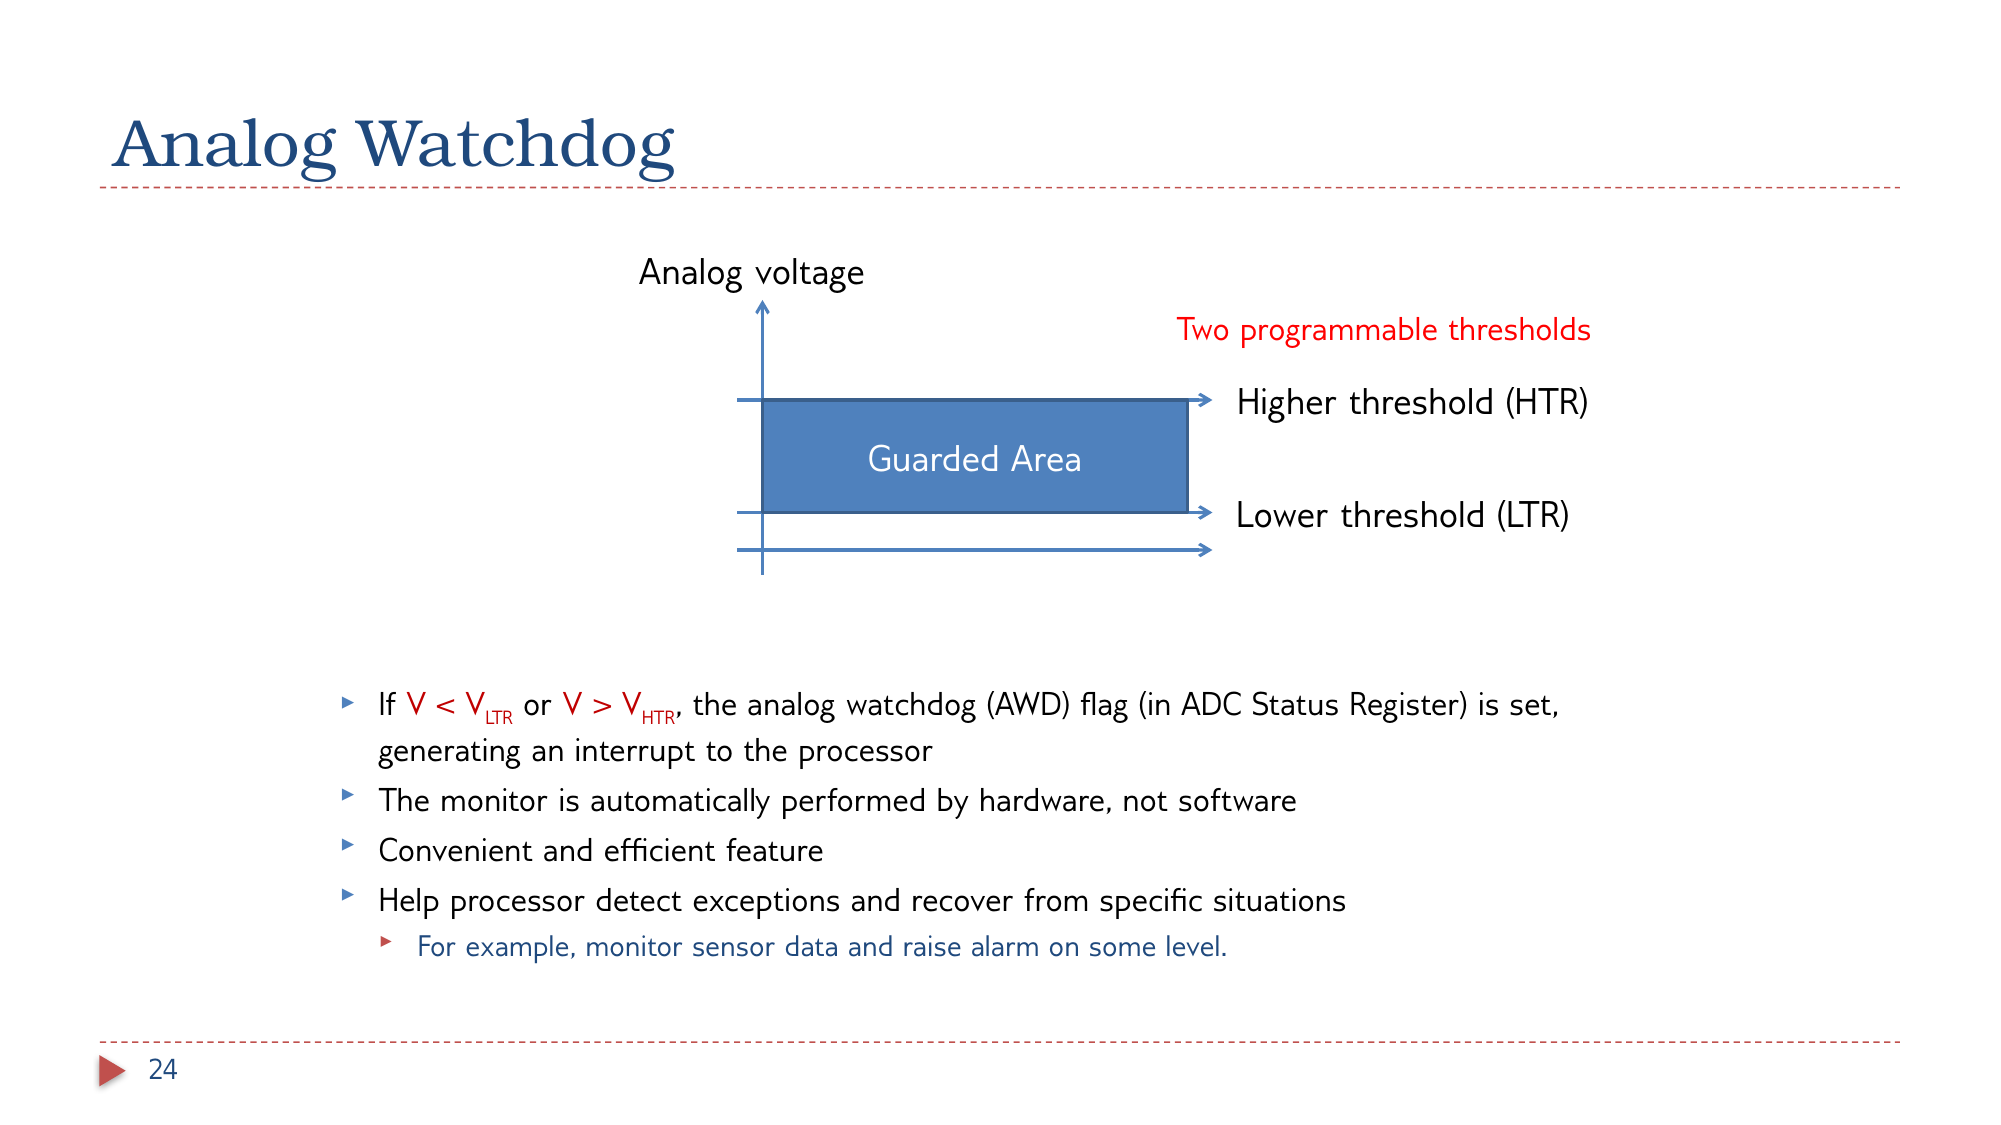

# Analog Watchdog
Analog voltage
Two programmable thresholds
Higher threshold (HTR)
Guarded Area
Lower threshold (LTR)
If V < VLTR or V > VHTR, the analog watchdog (AWD) flag (in ADC Status Register) is set, generating an interrupt to the processor
The monitor is automatically performed by hardware, not software
Convenient and efficient feature
Help processor detect exceptions and recover from specific situations
For example, monitor sensor data and raise alarm on some level.
24